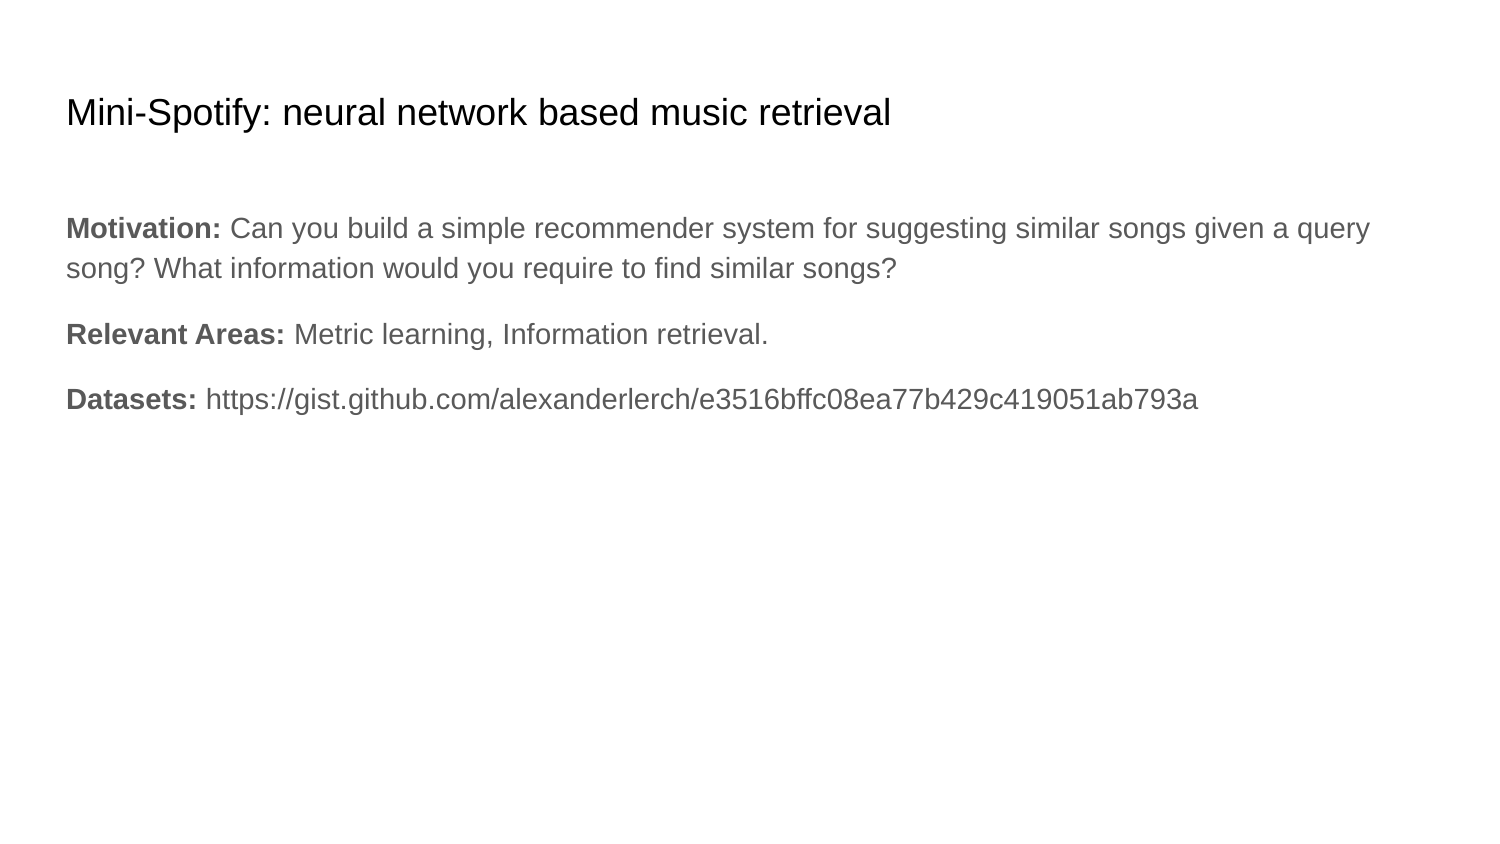

# Mini-Spotify: neural network based music retrieval
Motivation: Can you build a simple recommender system for suggesting similar songs given a query song? What information would you require to find similar songs?
Relevant Areas: Metric learning, Information retrieval.
Datasets: https://gist.github.com/alexanderlerch/e3516bffc08ea77b429c419051ab793a